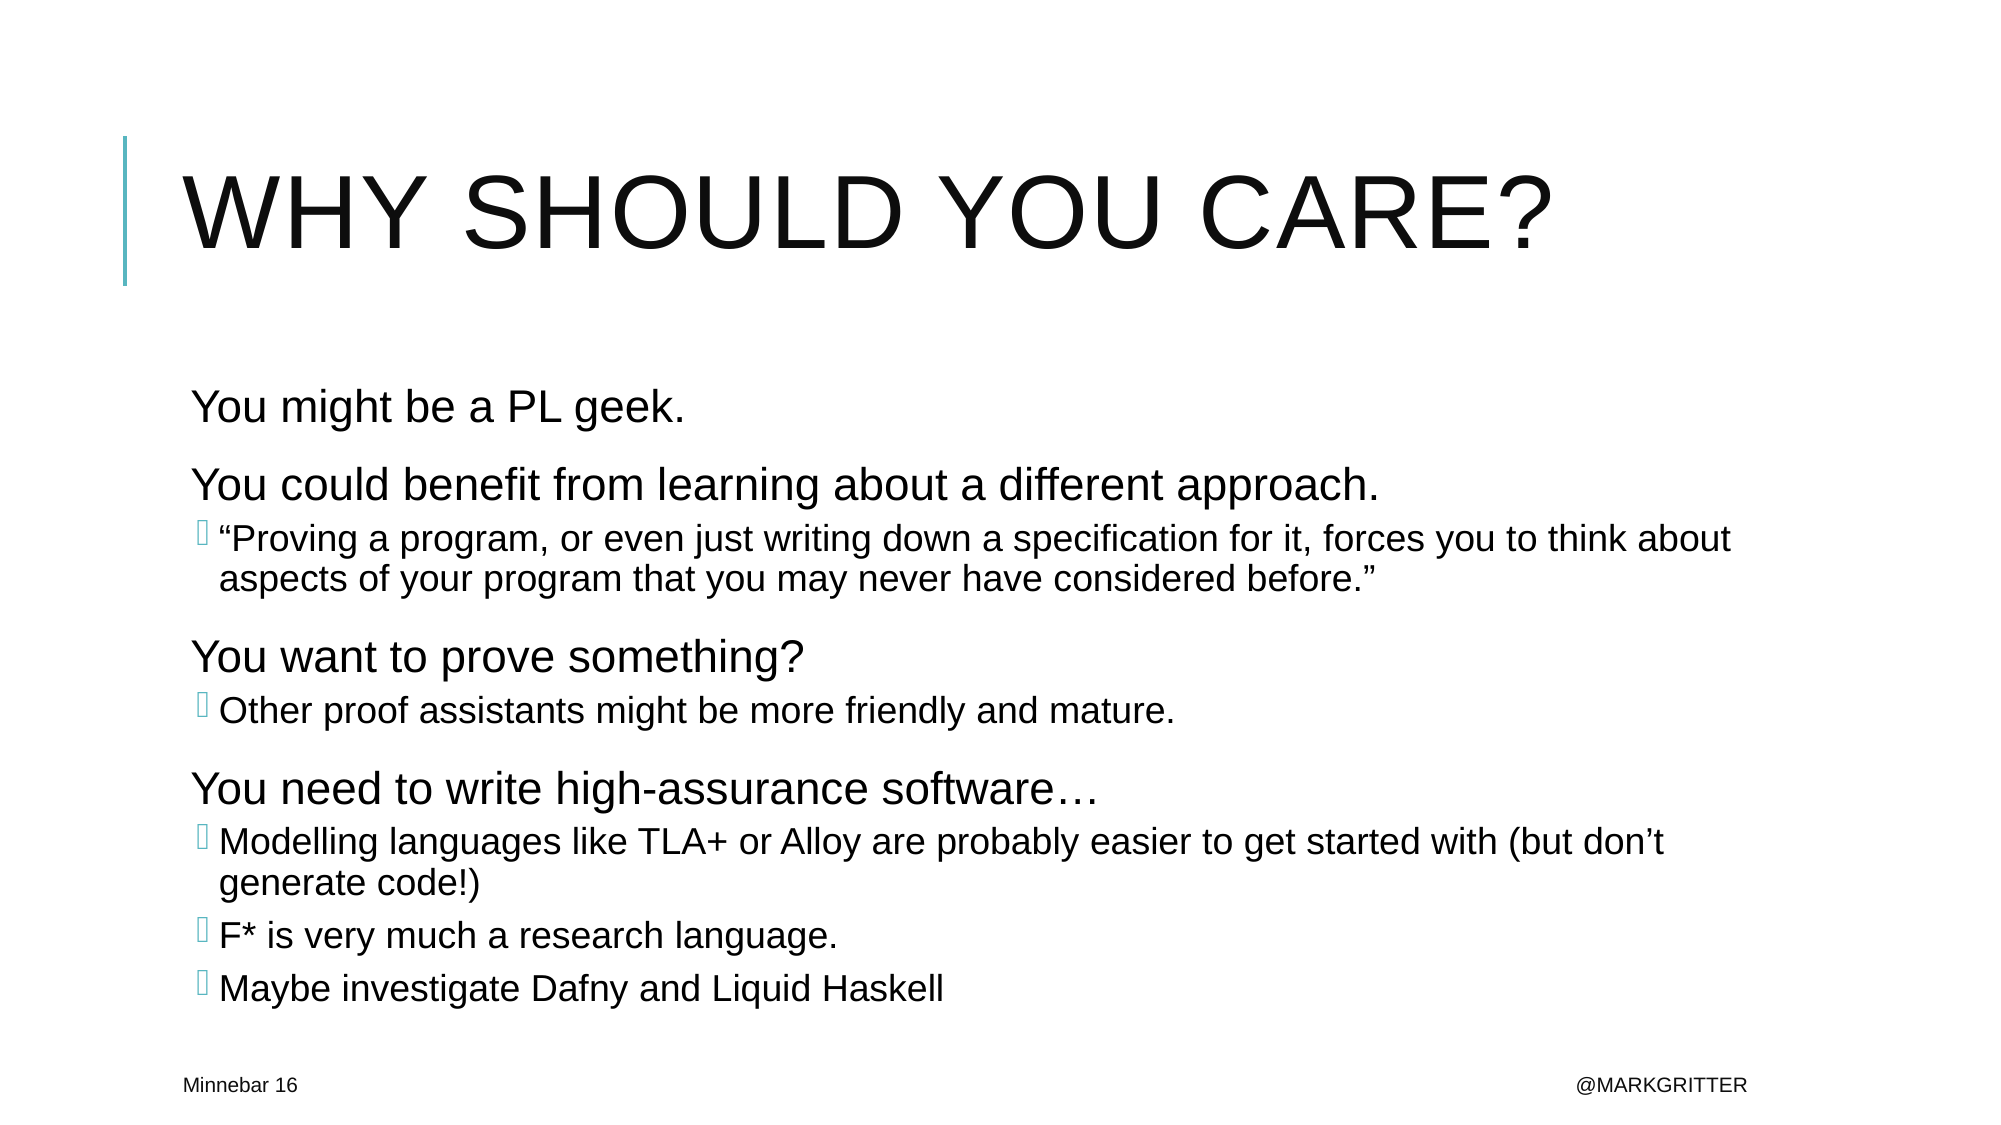

# Why should you care?
You might be a PL geek.
You could benefit from learning about a different approach.
“Proving a program, or even just writing down a specification for it, forces you to think about aspects of your program that you may never have considered before.”
You want to prove something?
Other proof assistants might be more friendly and mature.
You need to write high-assurance software…
Modelling languages like TLA+ or Alloy are probably easier to get started with (but don’t generate code!)
F* is very much a research language.
Maybe investigate Dafny and Liquid Haskell

Minnebar 16
@markgritter